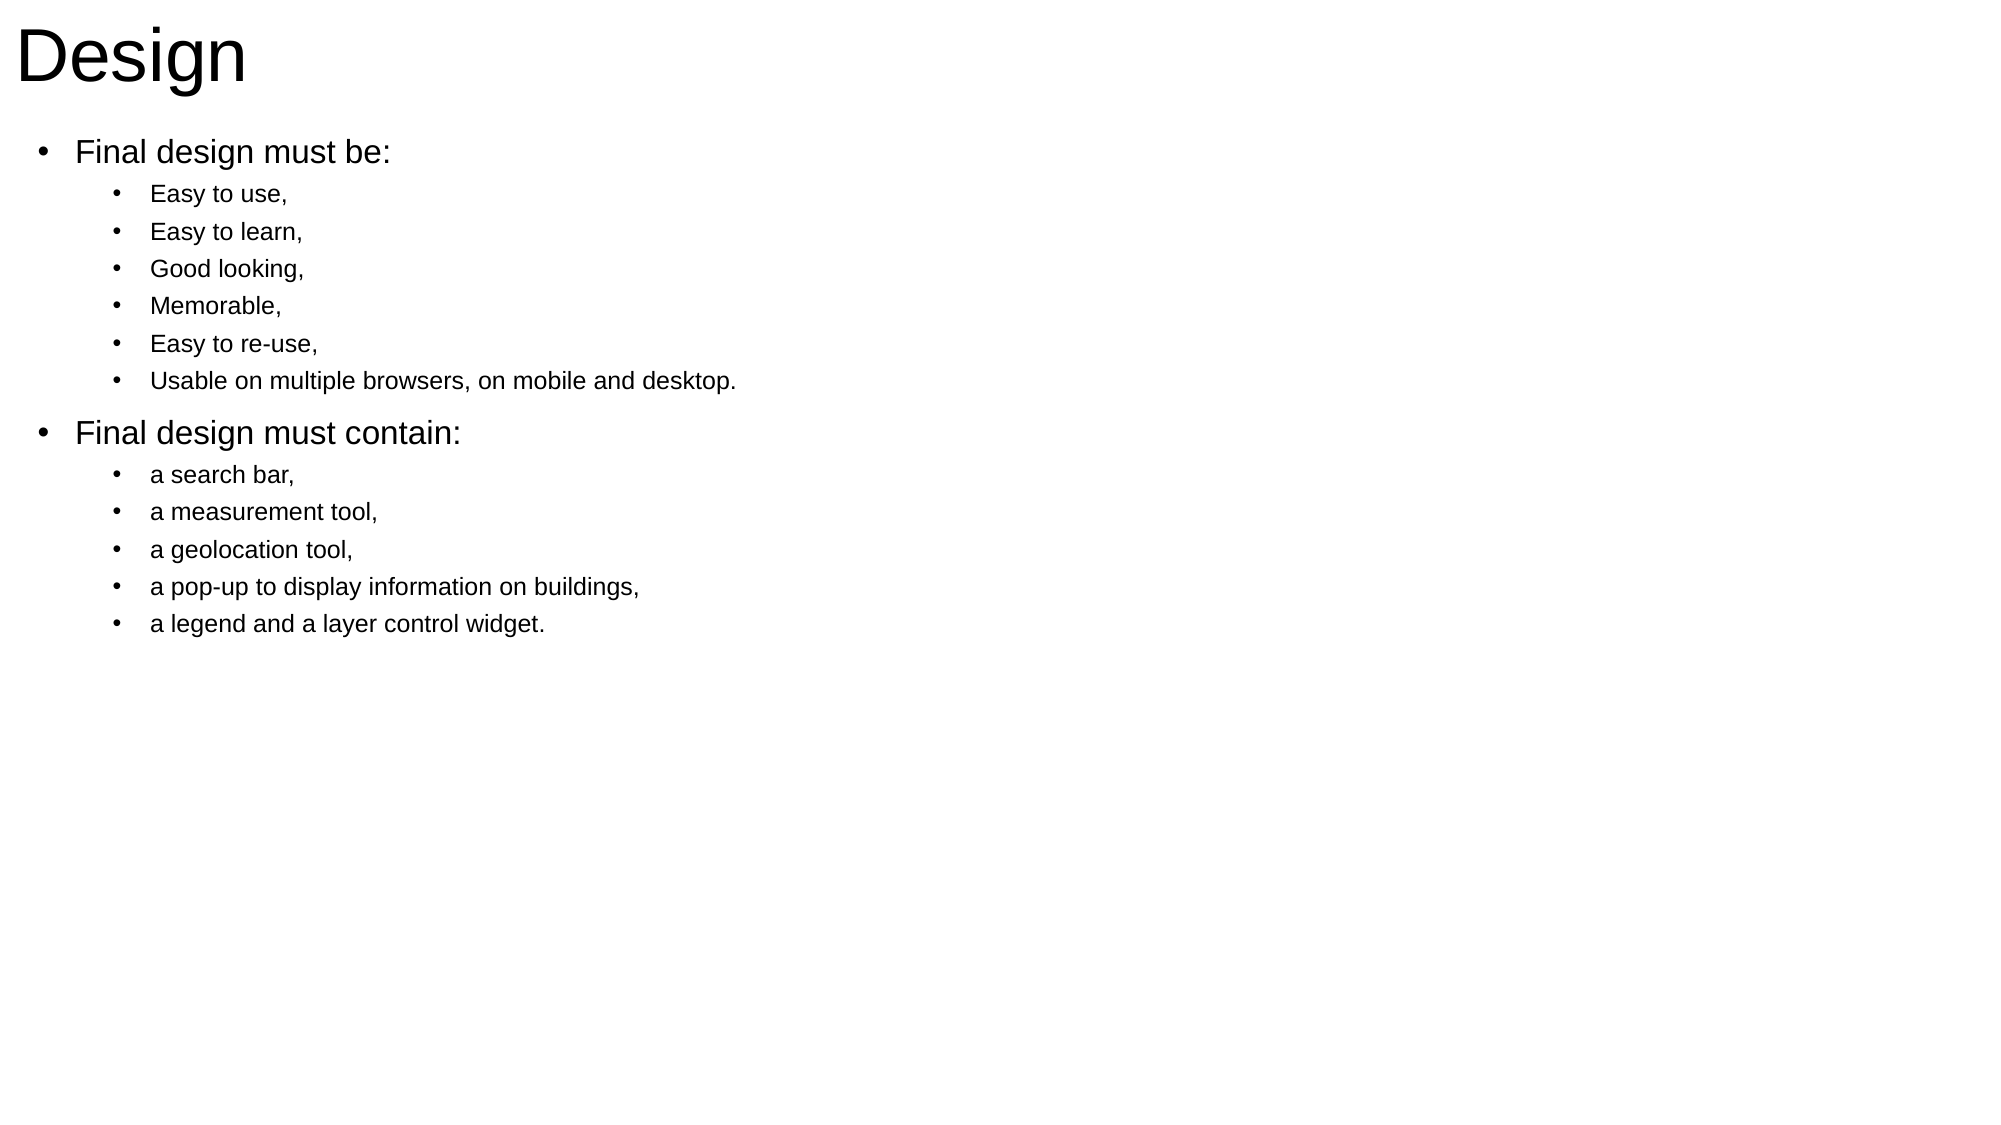

# Design
Final design must be:
Easy to use,
Easy to learn,
Good looking,
Memorable,
Easy to re-use,
Usable on multiple browsers, on mobile and desktop.
Final design must contain:
a search bar,
a measurement tool,
a geolocation tool,
a pop-up to display information on buildings,
a legend and a layer control widget.